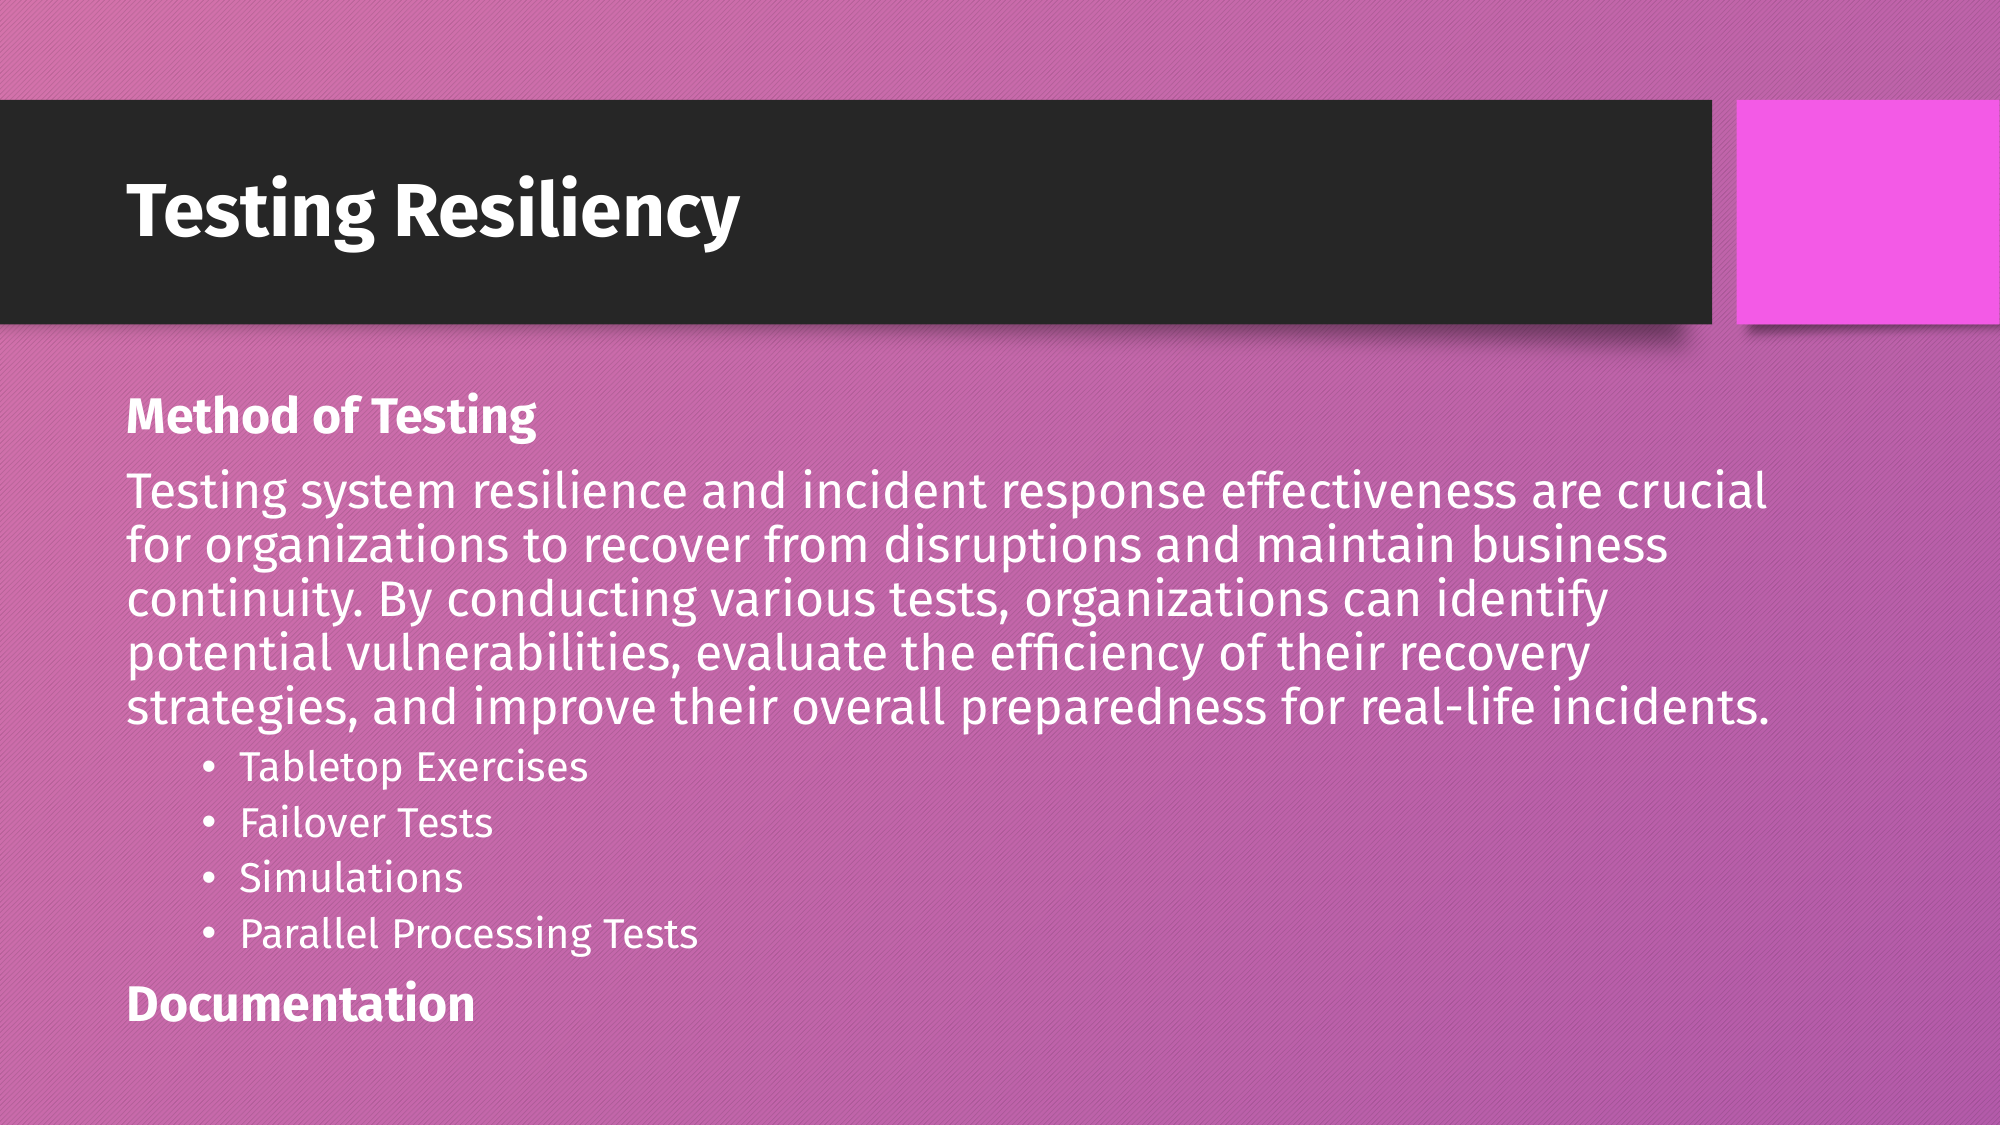

# Testing Resiliency
Method of Testing
Testing system resilience and incident response effectiveness are crucial for organizations to recover from disruptions and maintain business continuity. By conducting various tests, organizations can identify potential vulnerabilities, evaluate the efficiency of their recovery strategies, and improve their overall preparedness for real-life incidents.
Tabletop Exercises
Failover Tests
Simulations
Parallel Processing Tests
Documentation